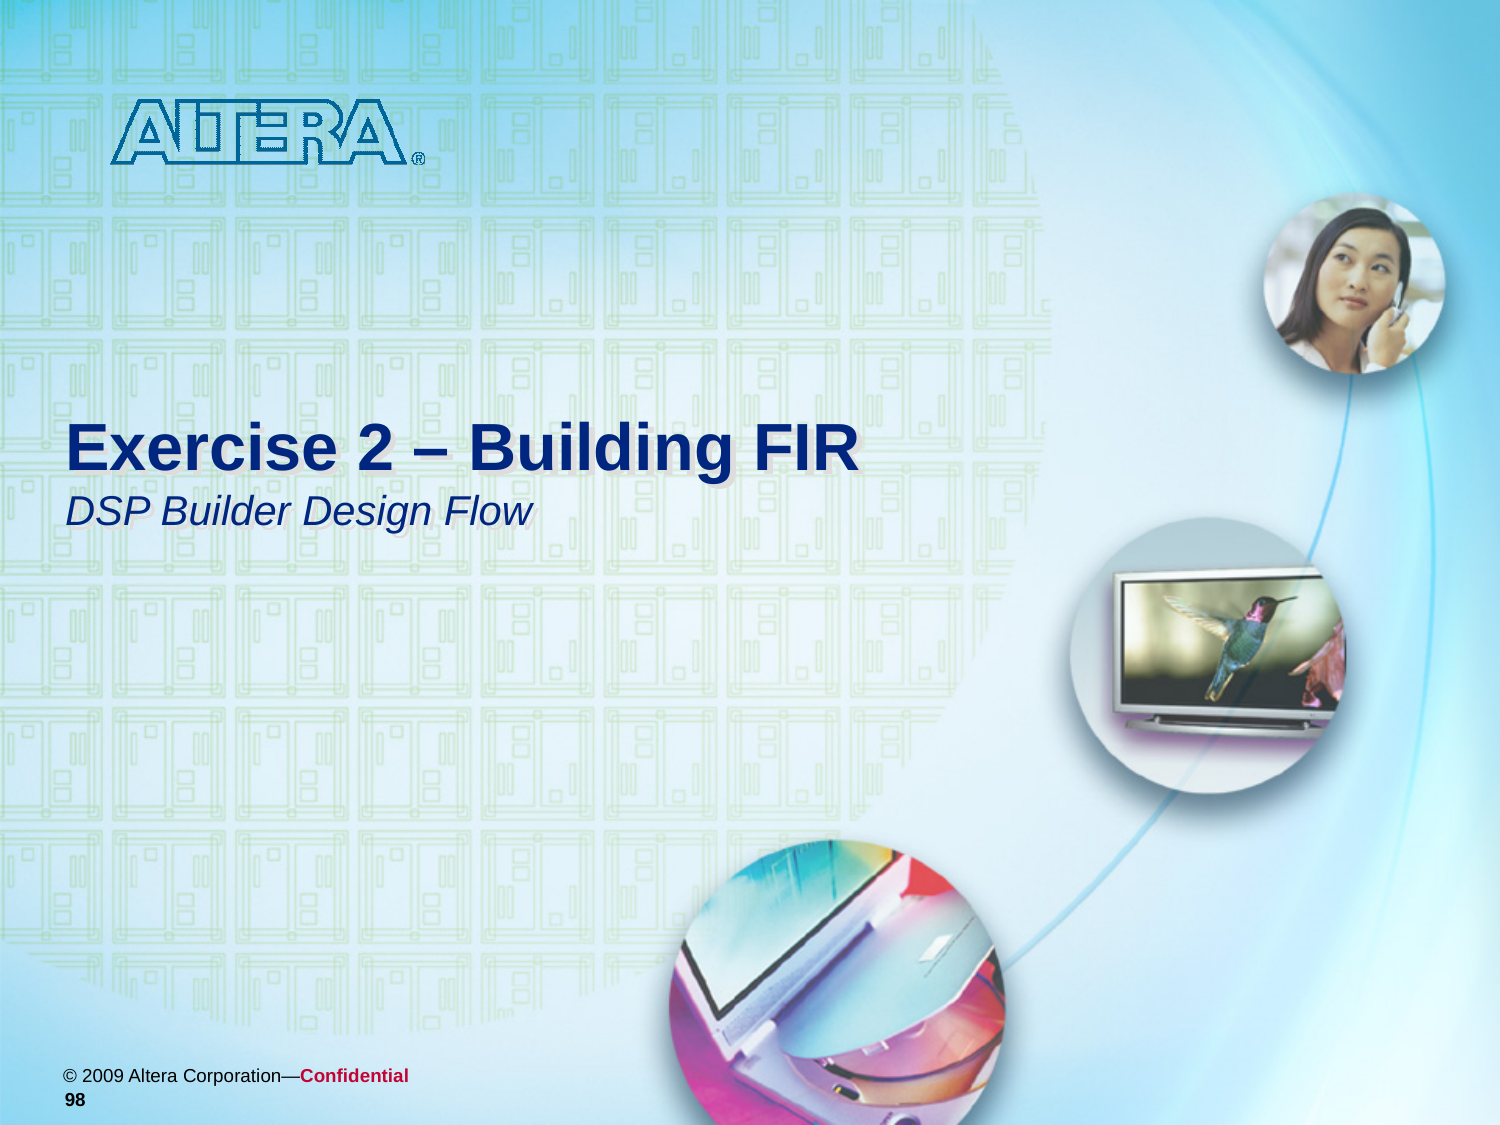

# Exercise 2 – Building FIR DSP Builder Design Flow